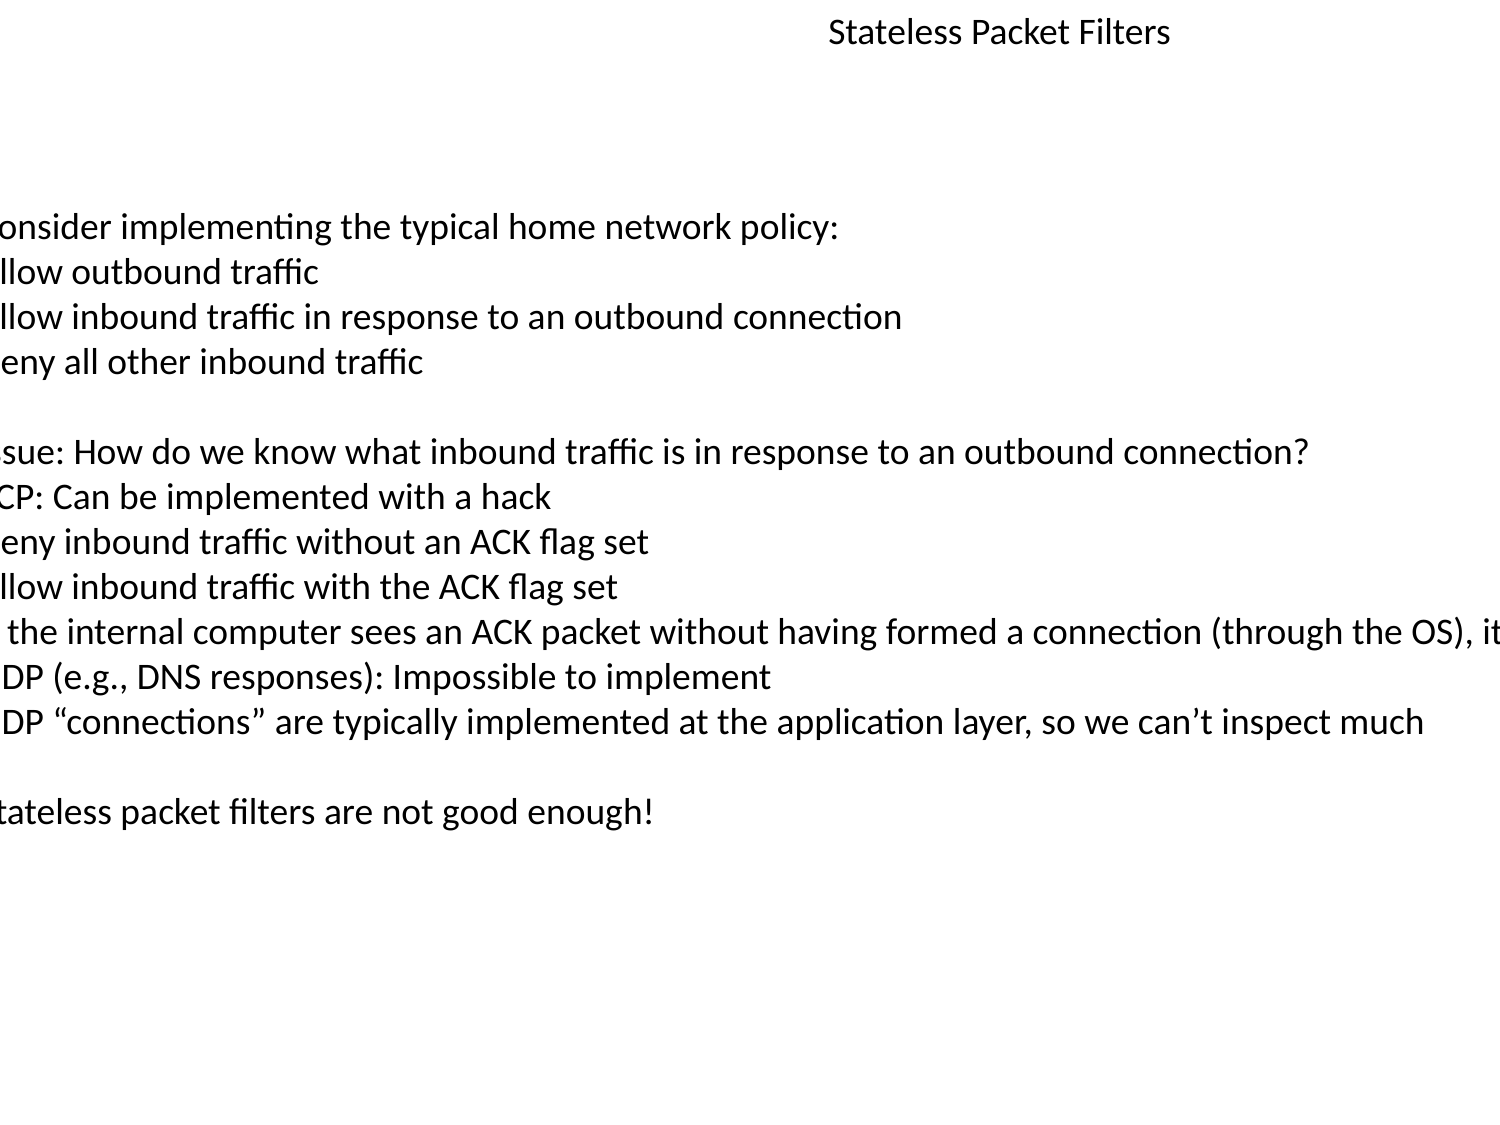

Stateless Packet Filters
Consider implementing the typical home network policy:
Allow outbound traffic
Allow inbound traffic in response to an outbound connection
Deny all other inbound traffic

Issue: How do we know what inbound traffic is in response to an outbound connection?
TCP: Can be implemented with a hack
Deny inbound traffic without an ACK flag set
Allow inbound traffic with the ACK flag set
If the internal computer sees an ACK packet without having formed a connection (through the OS), it will ignore it or send a RST packet
UDP (e.g., DNS responses): Impossible to implement
UDP “connections” are typically implemented at the application layer, so we can’t inspect much

Stateless packet filters are not good enough!